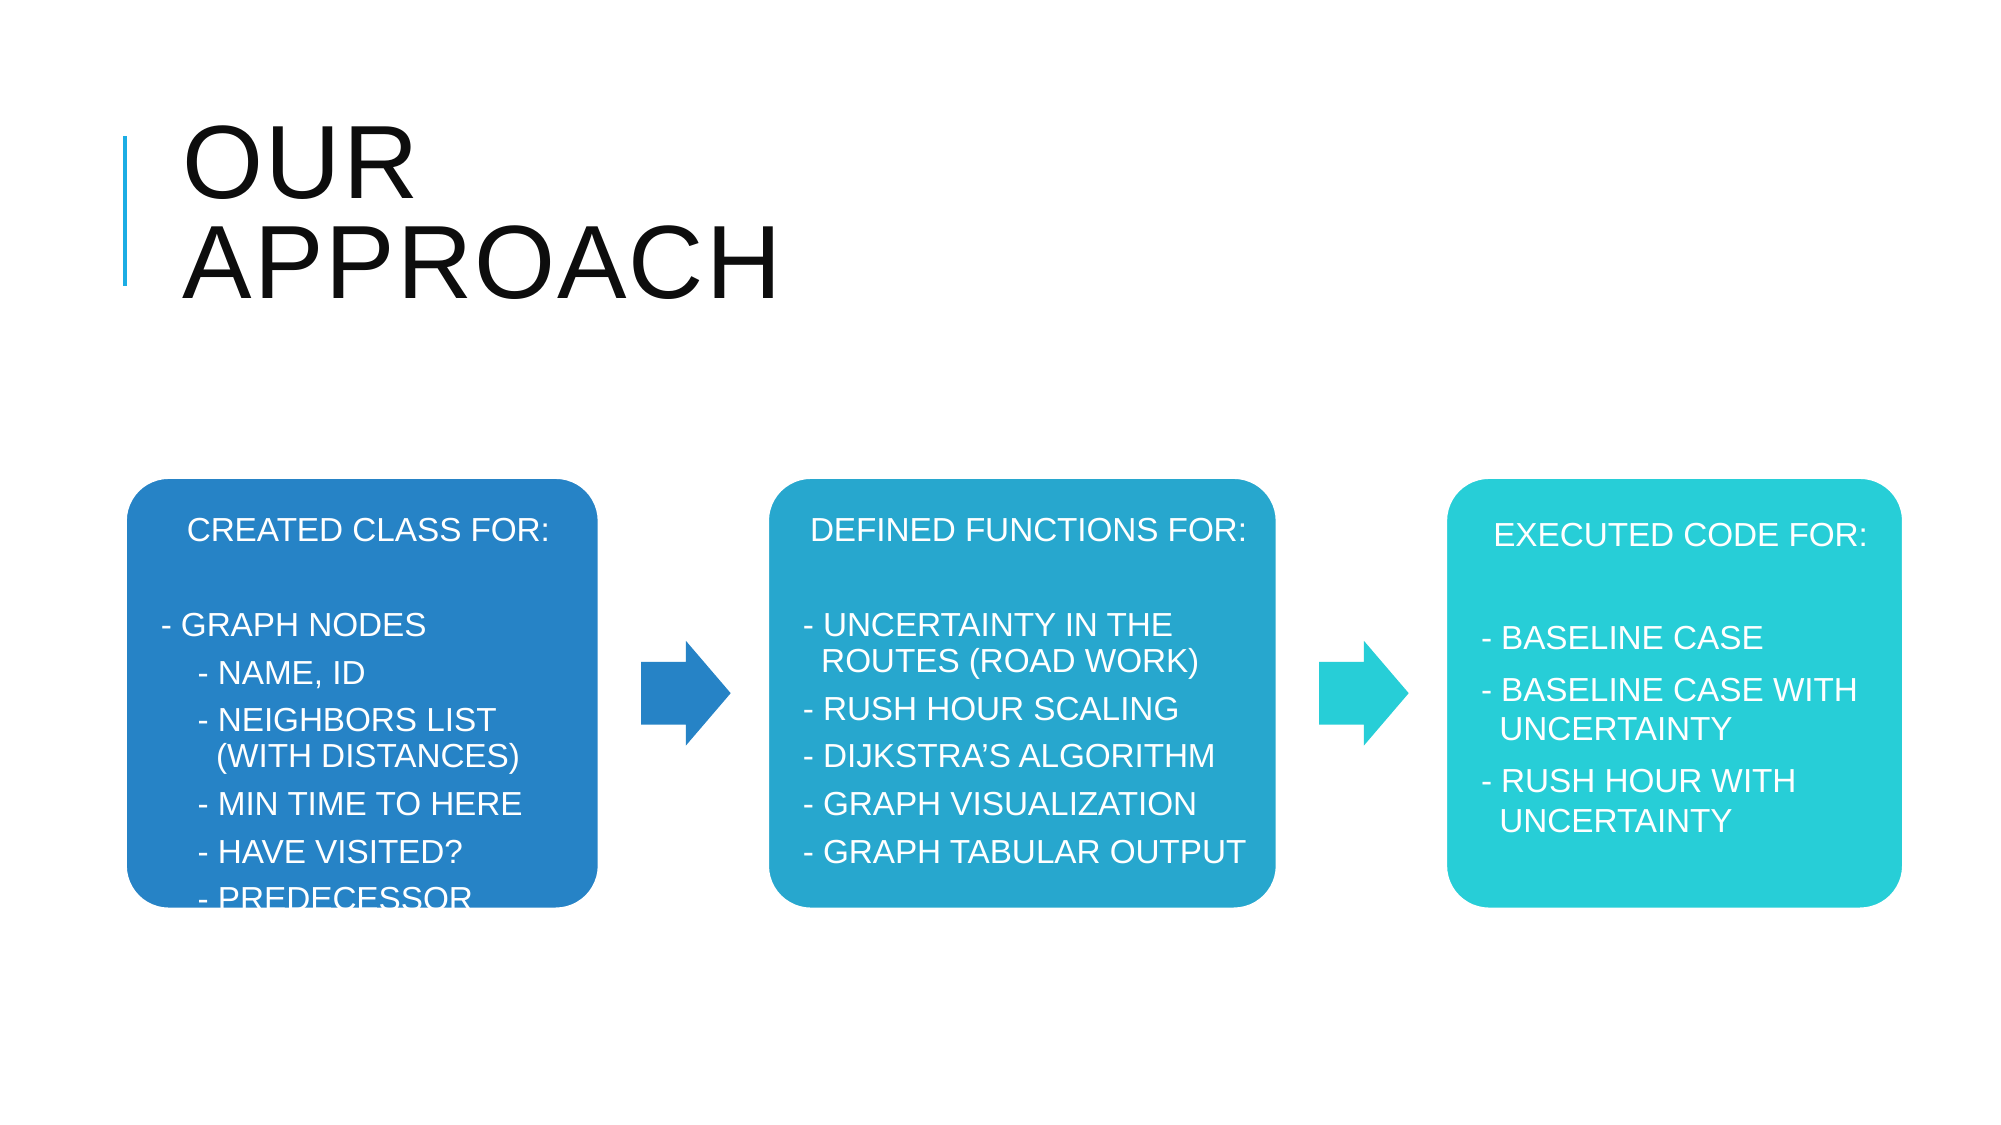

# Our Approach
Created Class for:

- Graph Nodes
    - Name, ID
    - Neighbors List
      (with Distances)
    - Min Time to Here
    - Have Visited?
    - Predecessor

Defined Functions For:

- Uncertainty in the
  routes (road Work)
- rush hour Scaling
- Dijkstra’s Algorithm
- Graph Visualization
- Graph Tabular Output

Executed Code For:

- Baseline Case
- Baseline Case with
  Uncertainty
- Rush Hour with
  uncertainty